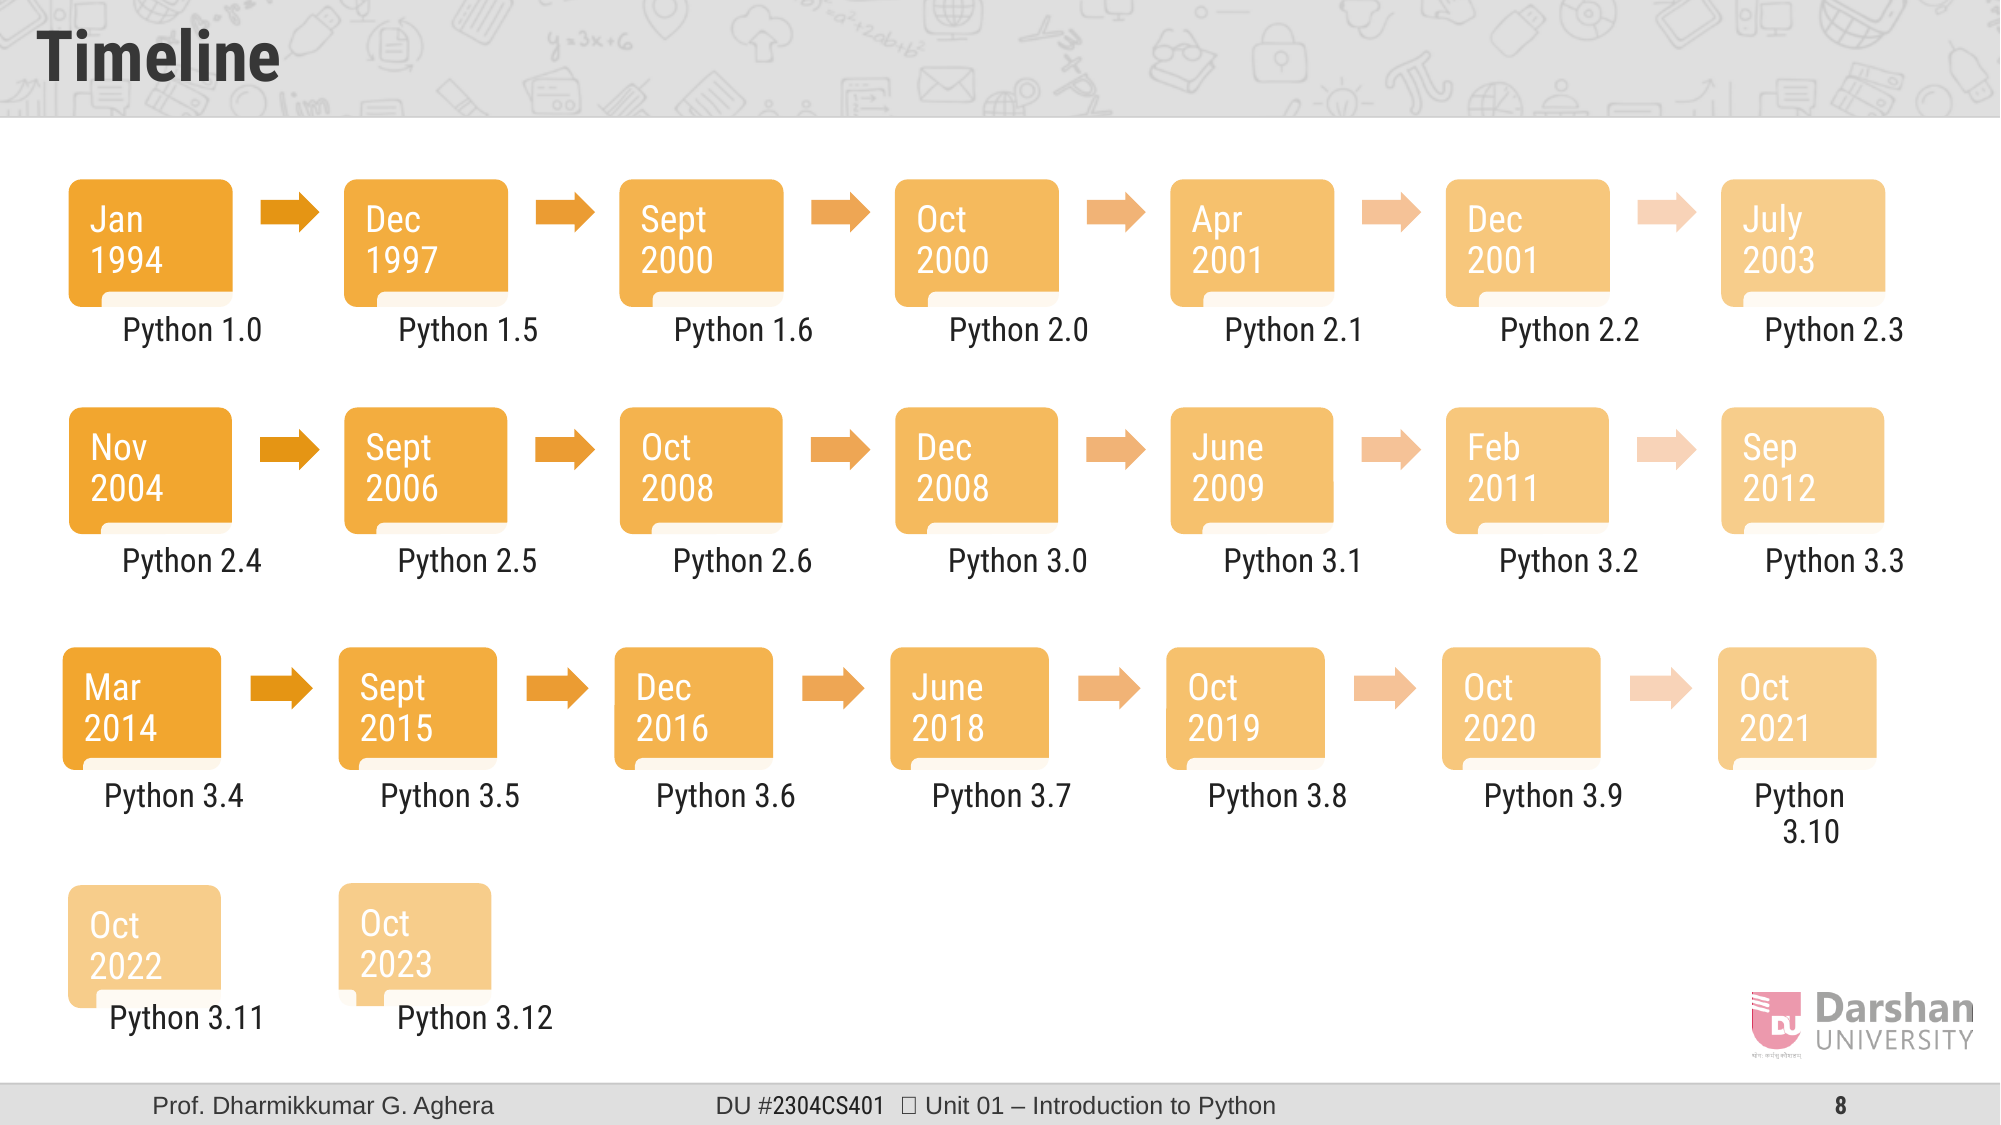

# Timeline

Jan 1994

Dec 1997

Sept 2000

Oct 2000

Apr 2001

Dec 2001

July 2003

Python 1.0
Python 1.5
Python 1.6
Python 2.0
Python 2.1
Python 2.2
Python 2.3

Nov 2004

Sept 2006

Oct 2008

Dec 2008

June 2009

Feb 2011

Sep 2012

Python 2.4
Python 2.5
Python 2.6
Python 3.0
Python 3.1
Python 3.2
Python 3.3

Mar 2014

Sept 2015

Dec 2016

June 2018

Oct 2019

Oct 2020

Oct 2021

Python 3.4
Python 3.5
Python 3.6
Python 3.7
Python 3.8
Python 3.9
Python 3.10

Oct 2023

Oct 2022

Python 3.12

Python 3.11